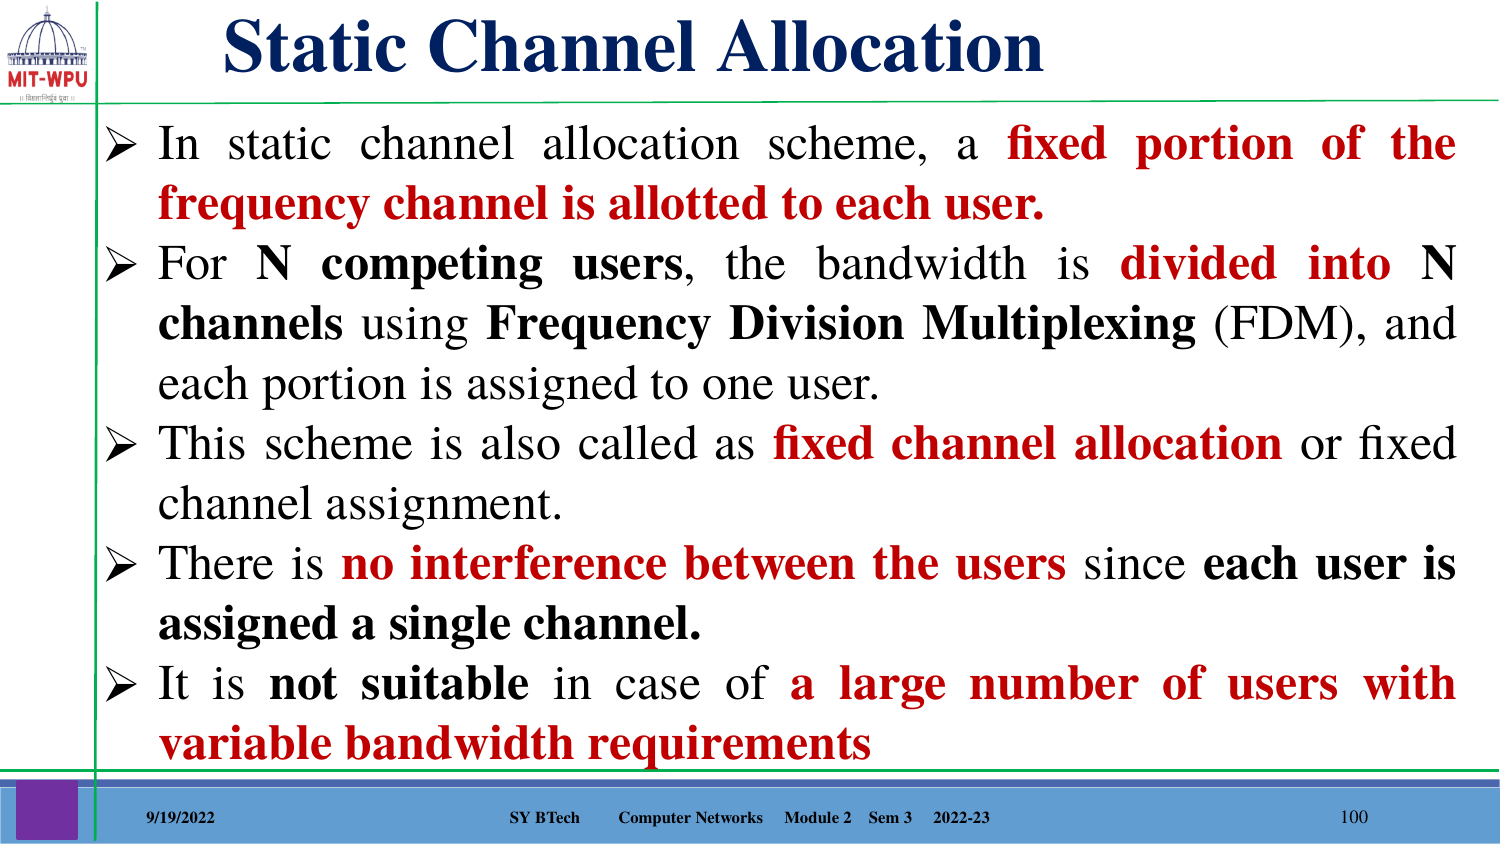

Static Channel Allocation
In static channel allocation scheme, a fixed portion of the frequency channel is allotted to each user.
For N competing users, the bandwidth is divided into N channels using Frequency Division Multiplexing (FDM), and each portion is assigned to one user.
This scheme is also called as fixed channel allocation or fixed channel assignment.
There is no interference between the users since each user is assigned a single channel.
It is not suitable in case of a large number of users with variable bandwidth requirements

9/19/2022
SY BTech         Computer Networks     Module 2    Sem 3     2022-23
100